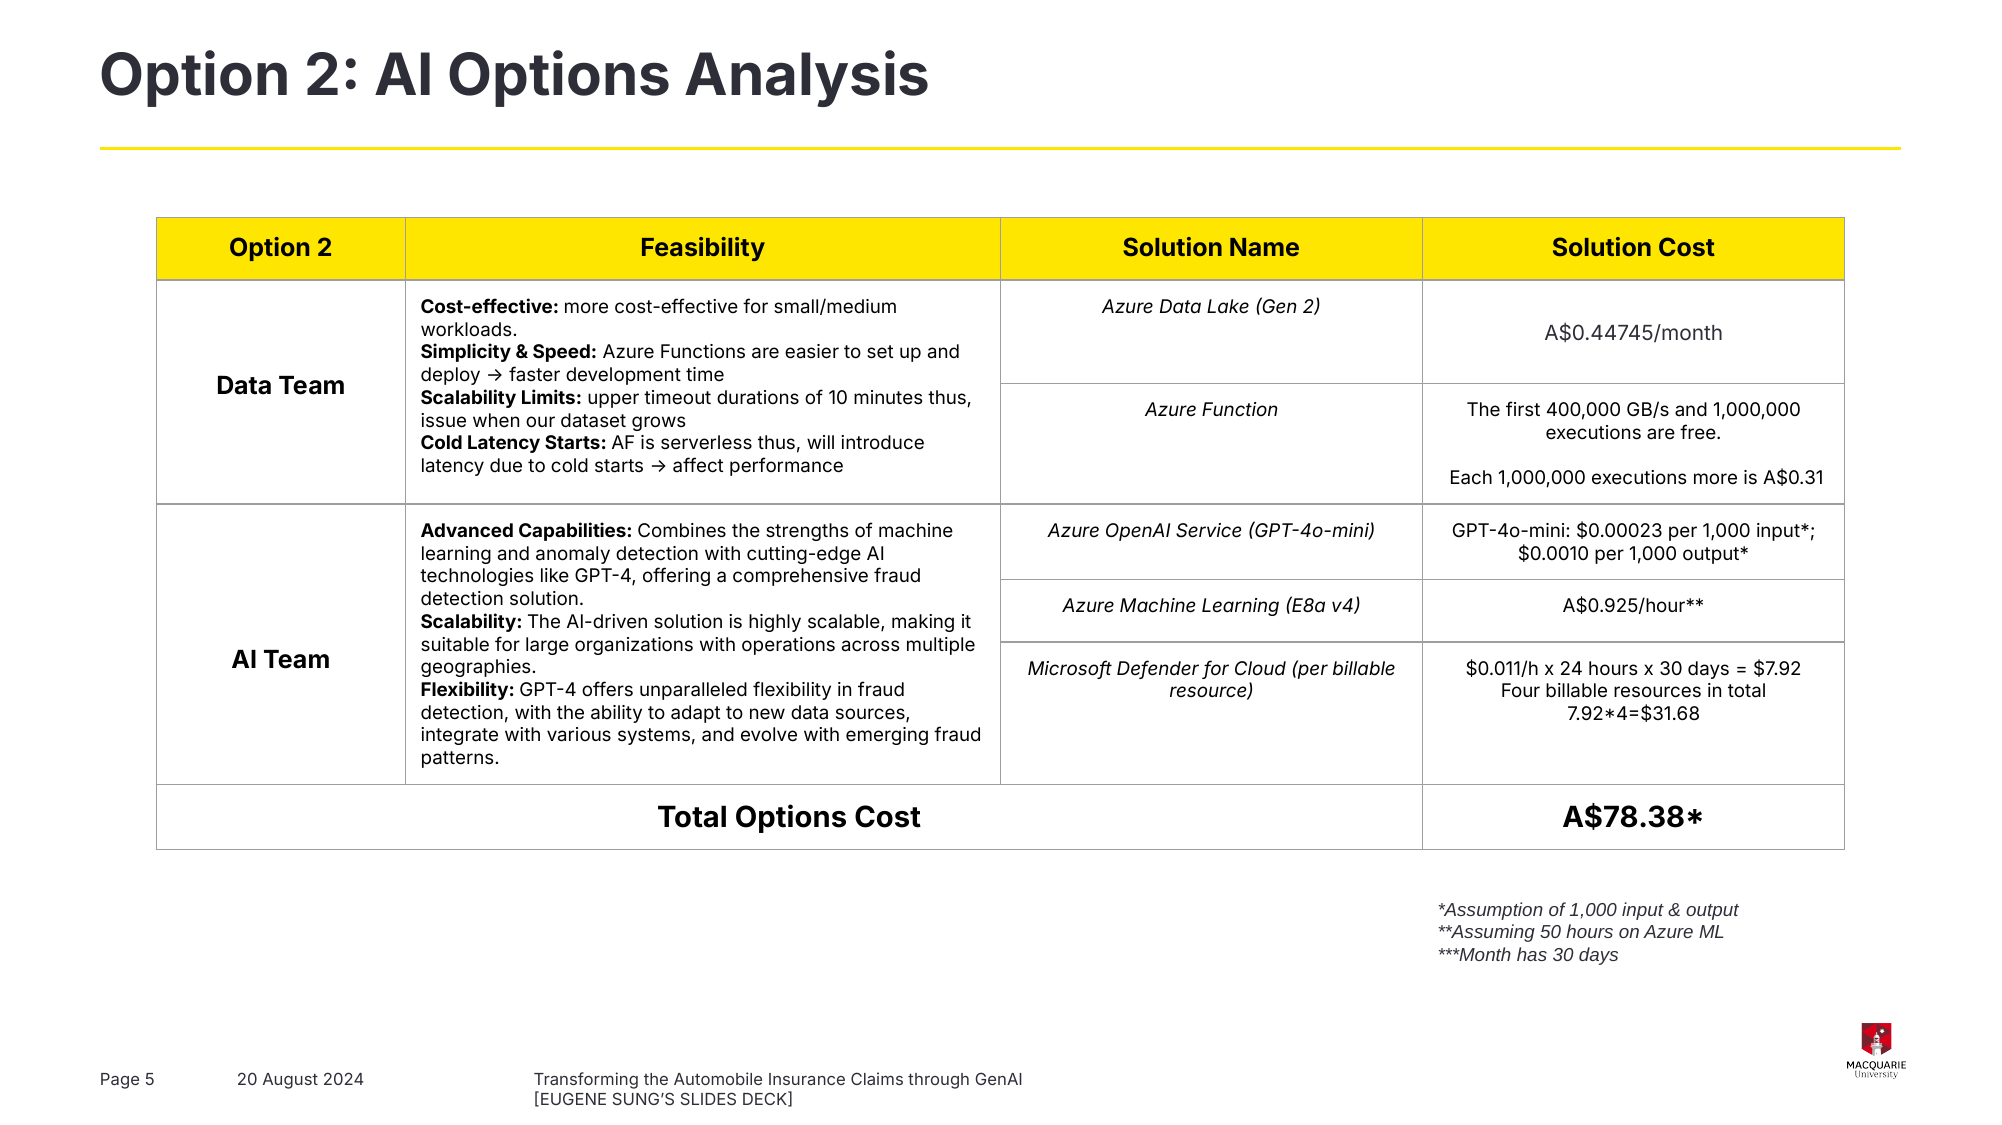

# Option 2: AI Options Analysis
| Option 2 | Feasibility | Solution Name | Solution Cost |
| --- | --- | --- | --- |
| Data Team | Cost-effective: more cost-effective for small/medium workloads. Simplicity & Speed: Azure Functions are easier to set up and deploy → faster development time Scalability Limits: upper timeout durations of 10 minutes thus, issue when our dataset grows Cold Latency Starts: AF is serverless thus, will introduce latency due to cold starts → affect performance | Azure Data Lake (Gen 2) | A$0.44745/month |
|  |  | Azure Function | The first 400,000 GB/s and 1,000,000 executions are free. Each 1,000,000 executions more is A$0.31 |
| AI Team | Advanced Capabilities: Combines the strengths of machine learning and anomaly detection with cutting-edge AI technologies like GPT-4, offering a comprehensive fraud detection solution. Scalability: The AI-driven solution is highly scalable, making it suitable for large organizations with operations across multiple geographies. Flexibility: GPT-4 offers unparalleled flexibility in fraud detection, with the ability to adapt to new data sources, integrate with various systems, and evolve with emerging fraud patterns. | Azure OpenAI Service (GPT-4o-mini) | GPT-4o-mini: $0.00023 per 1,000 input\*; $0.0010 per 1,000 output\* |
|  |  | Azure Machine Learning (E8a v4) | A$0.925/hour\*\* |
|  |  | Microsoft Defender for Cloud (per billable resource) | $0.011/h x 24 hours x 30 days = $7.92 Four billable resources in total 7.92\*4=$31.68 |
| Total Options Cost |  |  | A$78.38\* |
*Assumption of 1,000 input & output
**Assuming 50 hours on Azure ML
***Month has 30 days